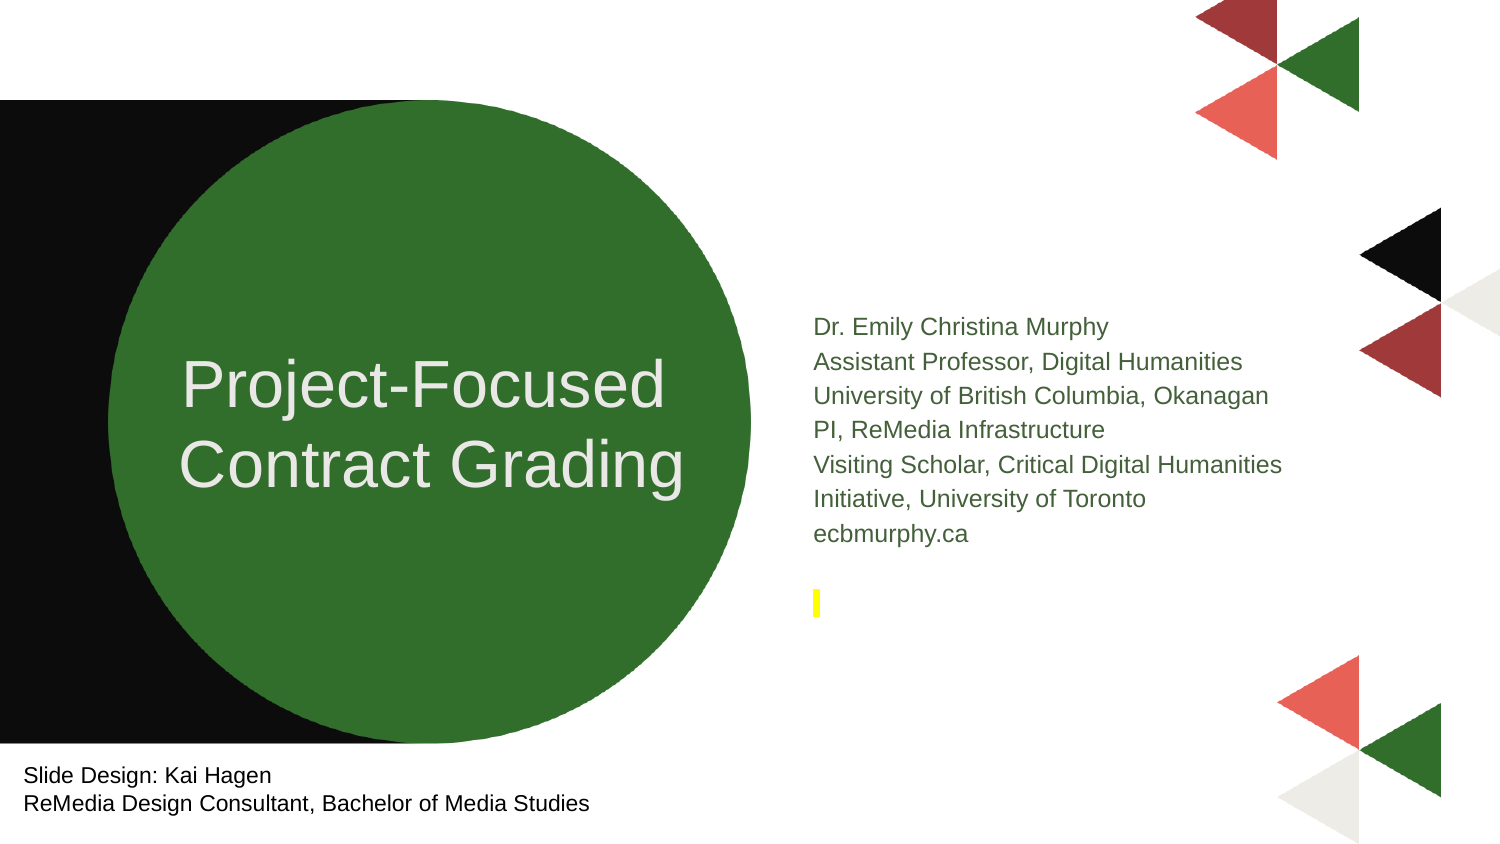

Dr. Emily Christina Murphy
Assistant Professor, Digital Humanities
University of British Columbia, Okanagan
PI, ReMedia Infrastructure
Visiting Scholar, Critical Digital Humanities Initiative, University of Toronto
ecbmurphy.ca

Project-Focused
Contract Grading

Slide Design: Kai Hagen
ReMedia Design Consultant, Bachelor of Media Studies